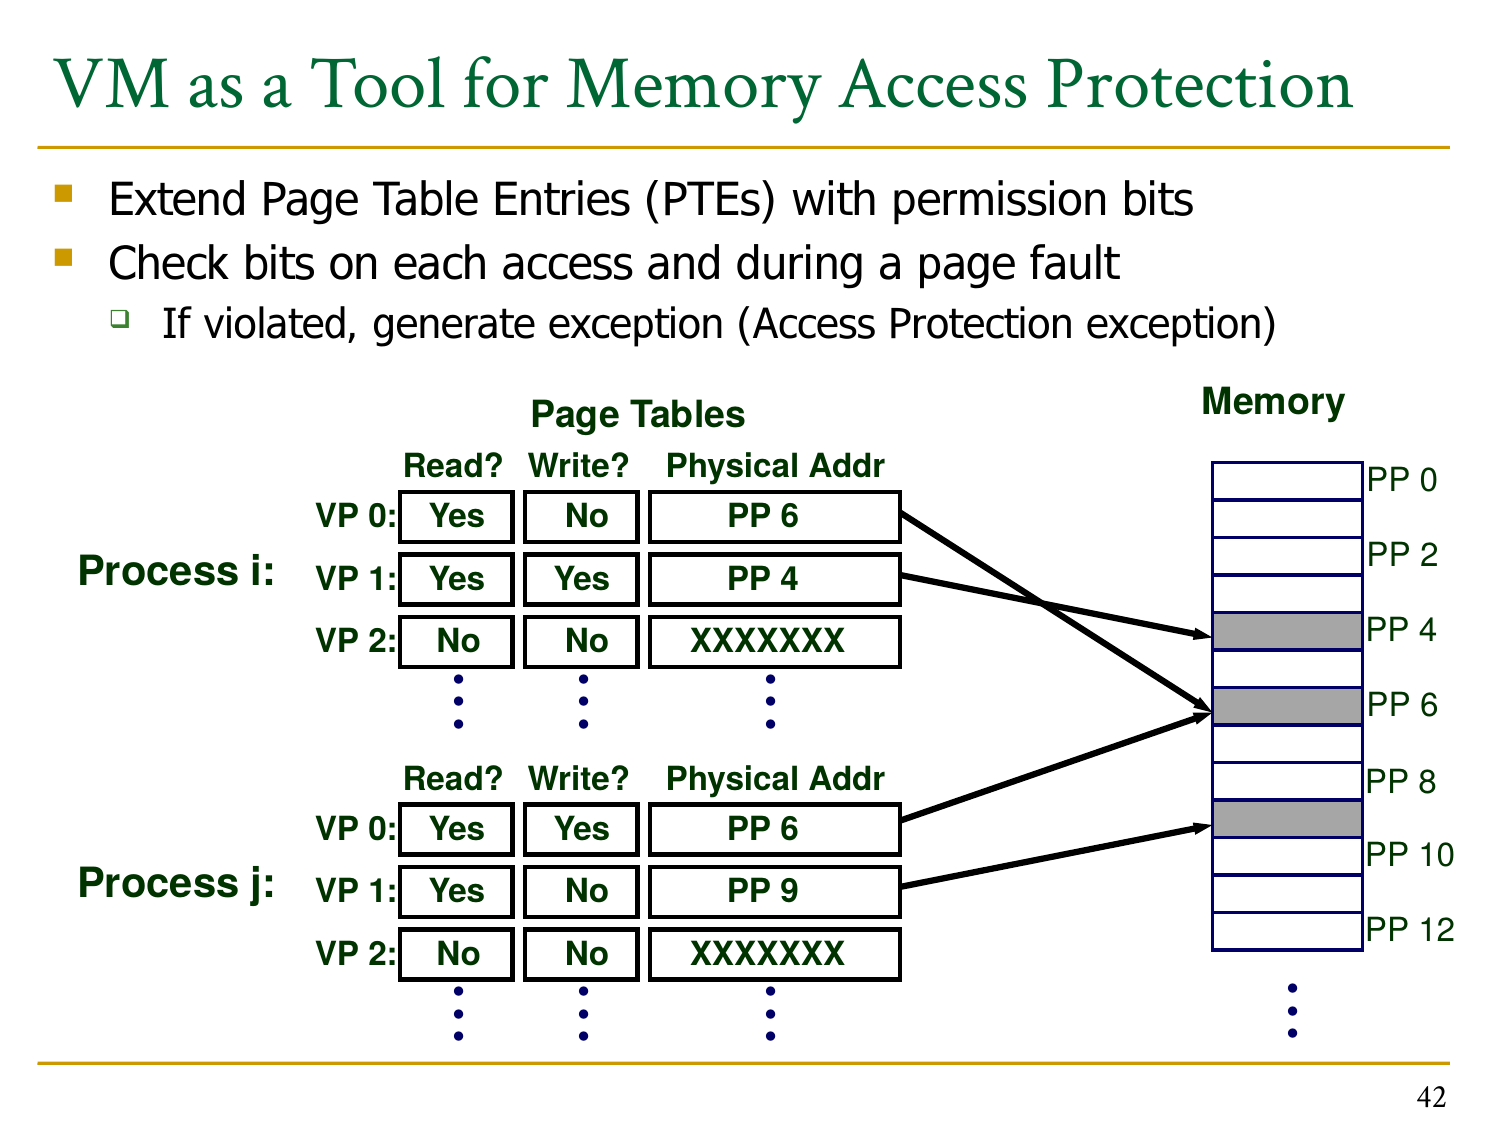

# VM as a Tool for Memory Access Protection
Extend Page Table Entries (PTEs) with permission bits
Check bits on each access and during a page fault
If violated, generate exception (Access Protection exception)
Memory
Page Tables
Read?
Write?
Physical Addr
VP 0:
VP 1:
VP 2:

Yes

No

    PP 6

Yes

Yes

    PP 4

 No

No

XXXXXXX
•
•
•
•
•
•
•
•
•
PP 0

PP 2
Process i:

PP 4
PP 6

Read?
Write?
Physical Addr
VP 0:
VP 1:
VP 2:

Yes

Yes

    PP 6

Yes

No

    PP 9

 No

No

XXXXXXX
•
•
•
•
•
•
•
•
•
PP 8

PP 10
Process j:
PP 12
•
•
•
42